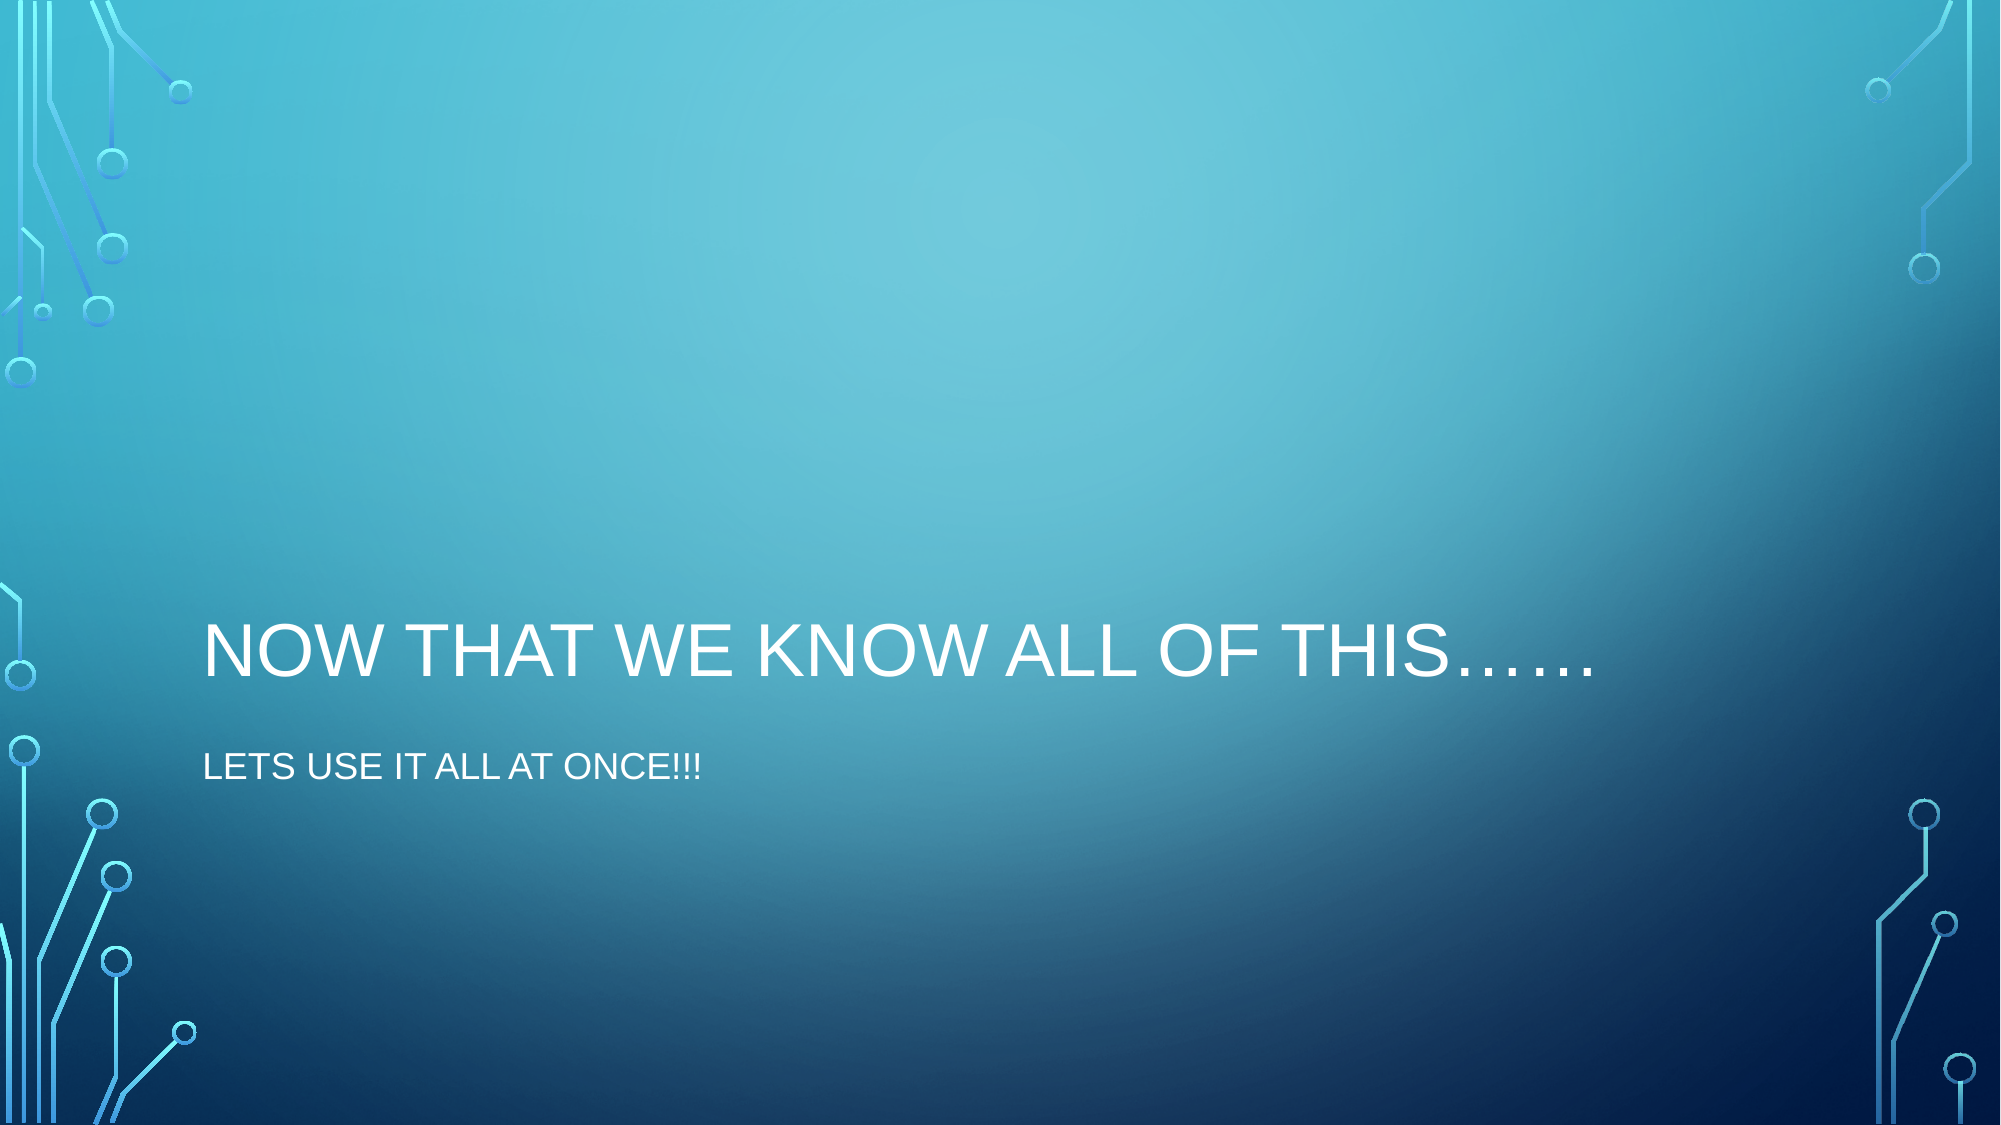

# Now that we know all of this……
Lets use it all at once!!!